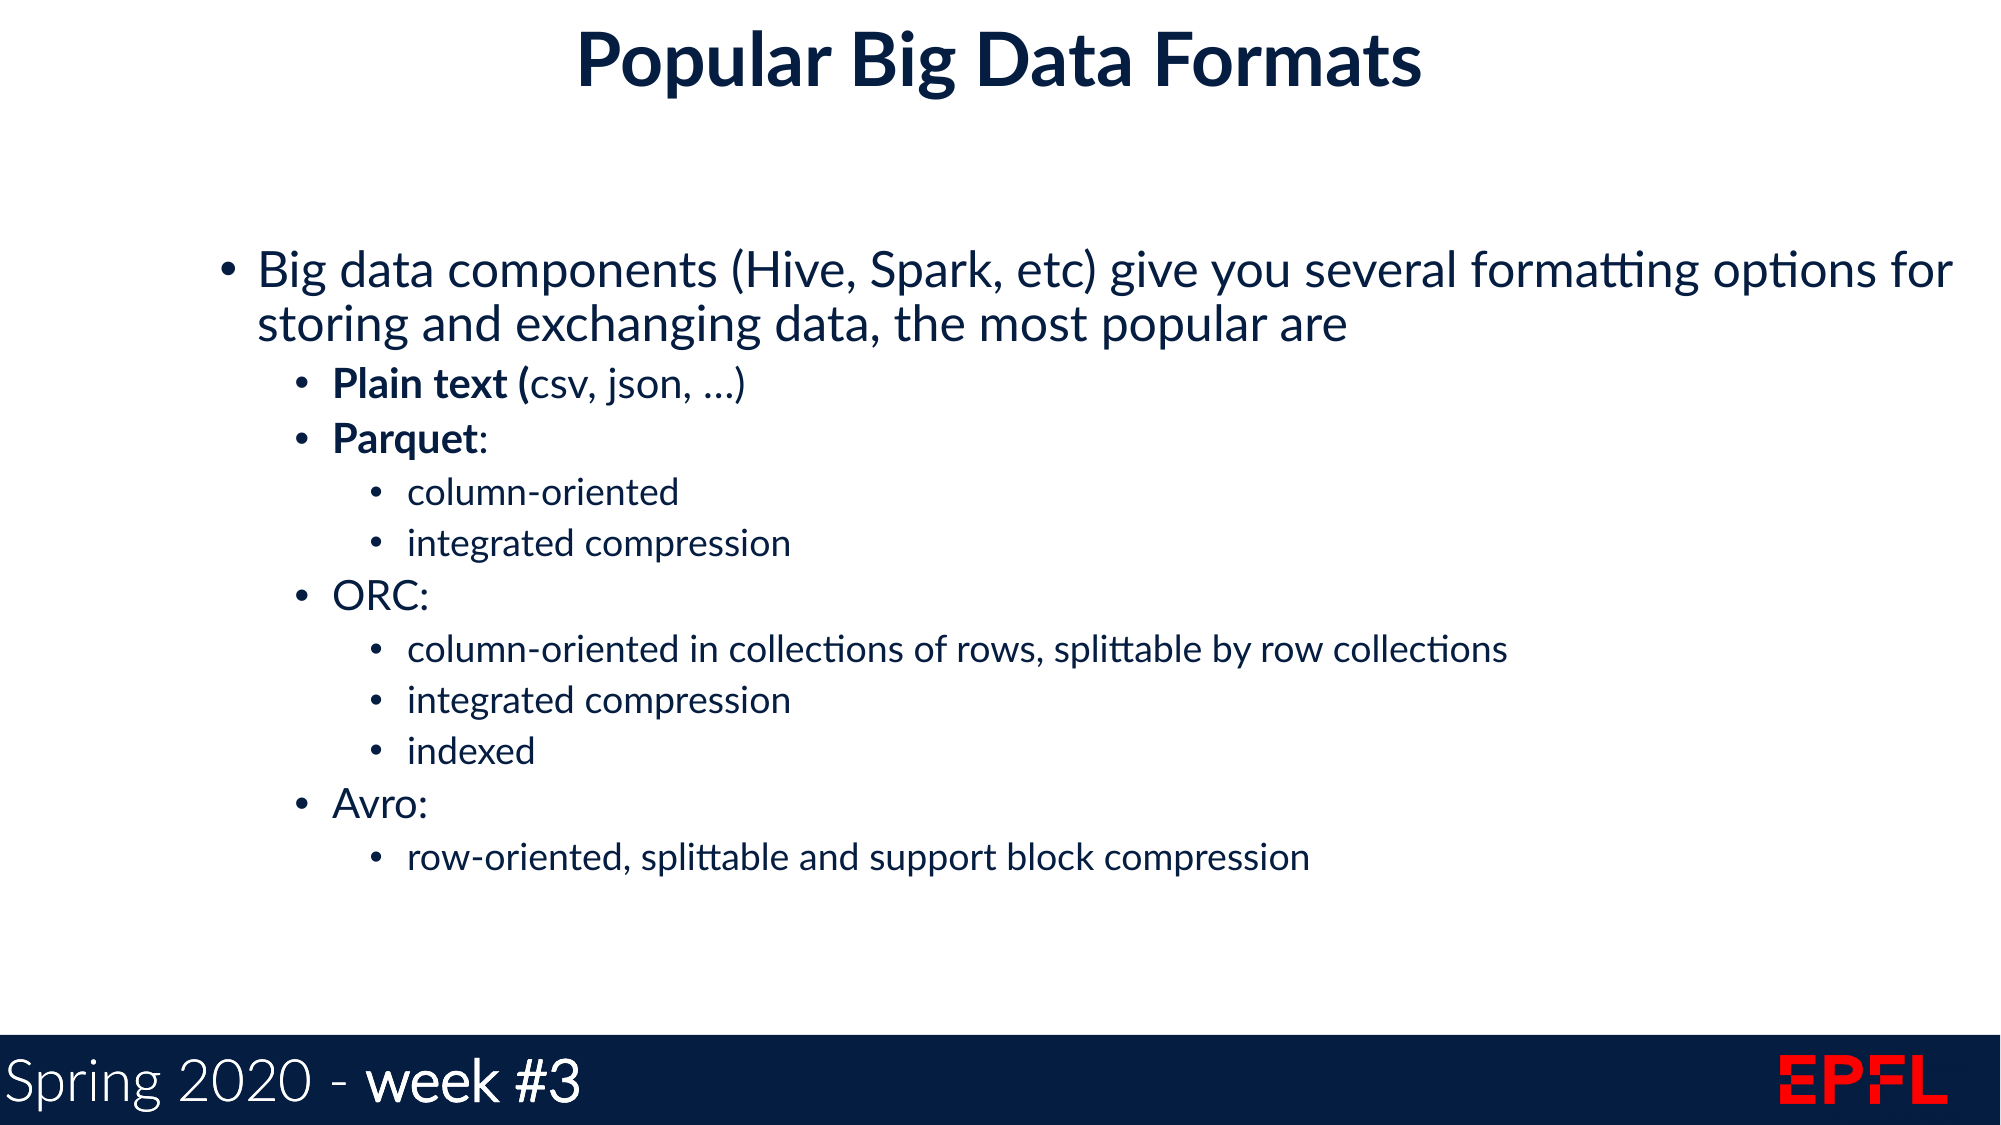

Popular Big Data Formats
Big data components (Hive, Spark, etc) give you several formatting options for storing and exchanging data, the most popular are
Plain text (csv, json, …)
Parquet:
column-oriented
integrated compression
ORC:
column-oriented in collections of rows, splittable by row collections
integrated compression
indexed
Avro:
row-oriented, splittable and support block compression